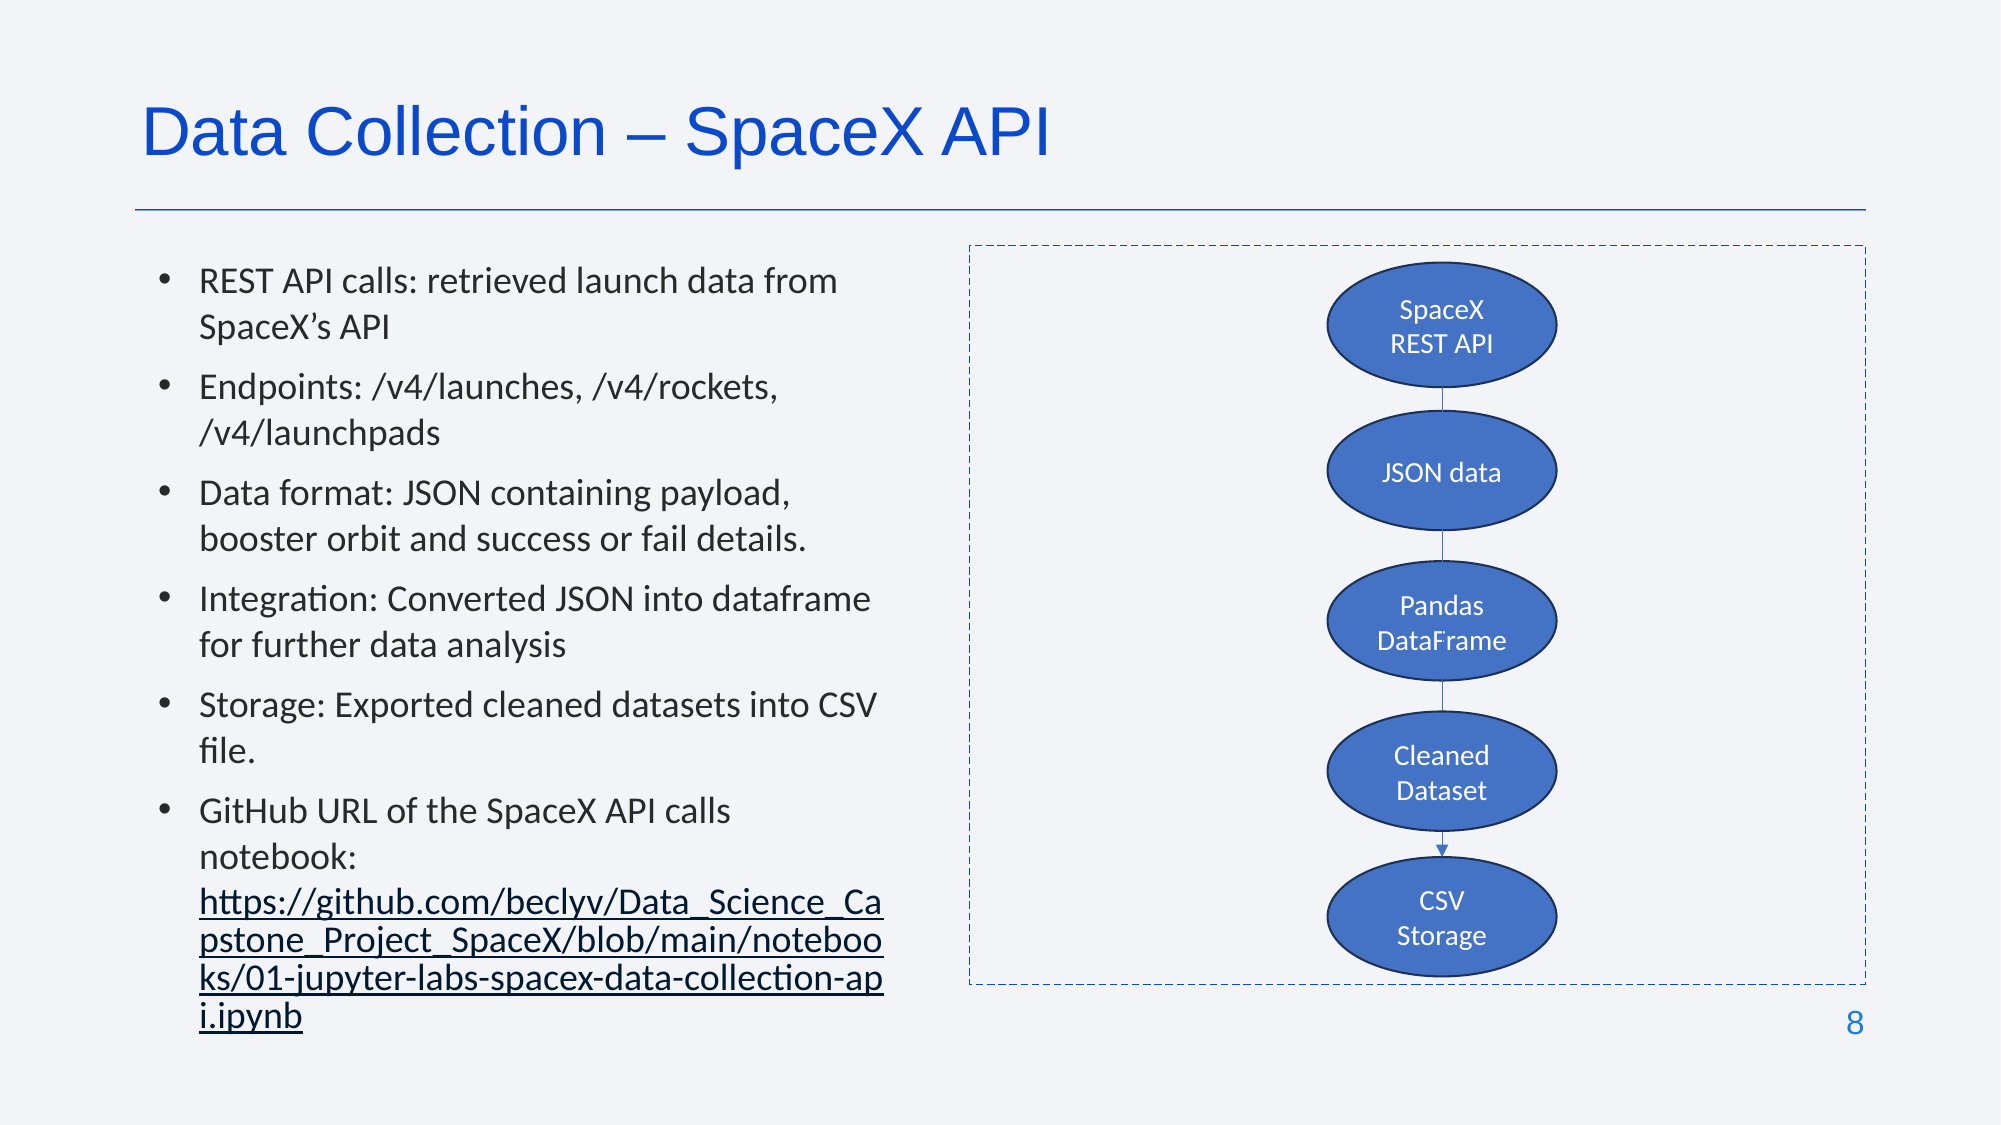

Data Collection – SpaceX API

REST API calls: retrieved launch data from SpaceX’s API
Endpoints: /v4/launches, /v4/rockets, /v4/launchpads
Data format: JSON containing payload, booster orbit and success or fail details.
Integration: Converted JSON into dataframe for further data analysis
Storage: Exported cleaned datasets into CSV file.
GitHub URL of the SpaceX API calls notebook: https://github.com/beclyv/Data_Science_Capstone_Project_SpaceX/blob/main/notebooks/01-jupyter-labs-spacex-data-collection-api.ipynb

SpaceX REST API
JSON data
Pandas DataFrame
Cleaned Dataset
CSV Storage
8